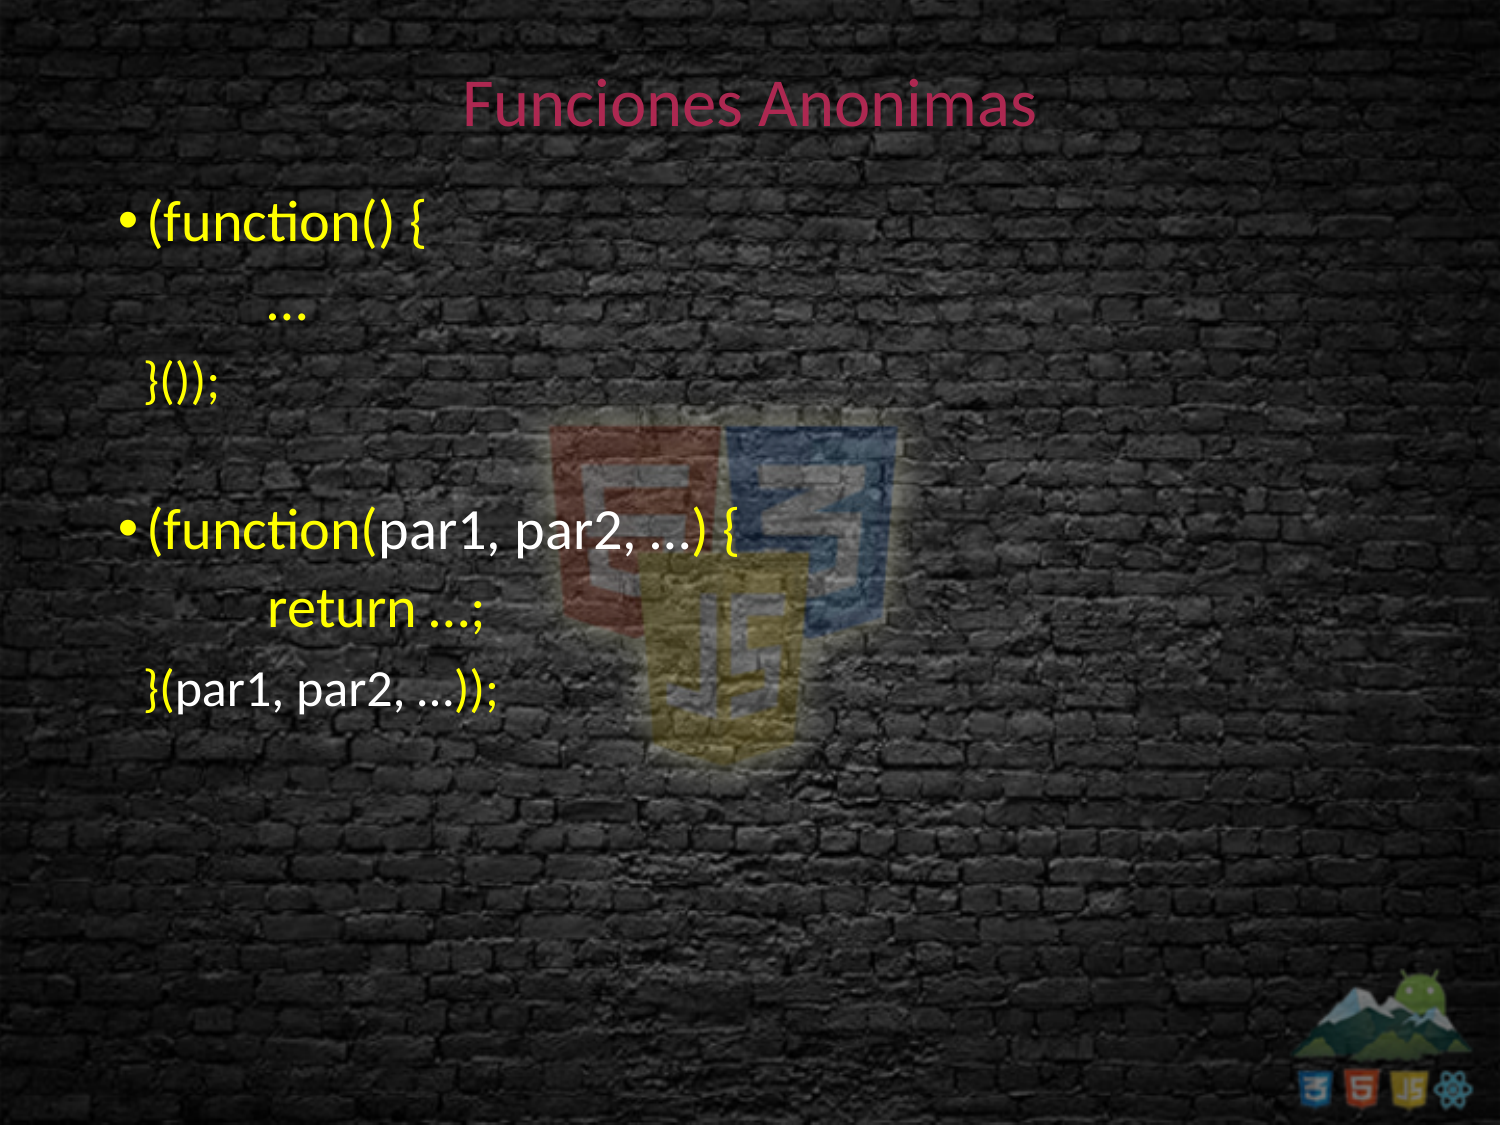

# Funciones Anonimas
(function() {
	…
  }());

(function(par1, par2, …) {
	return …;
  }(par1, par2, …));